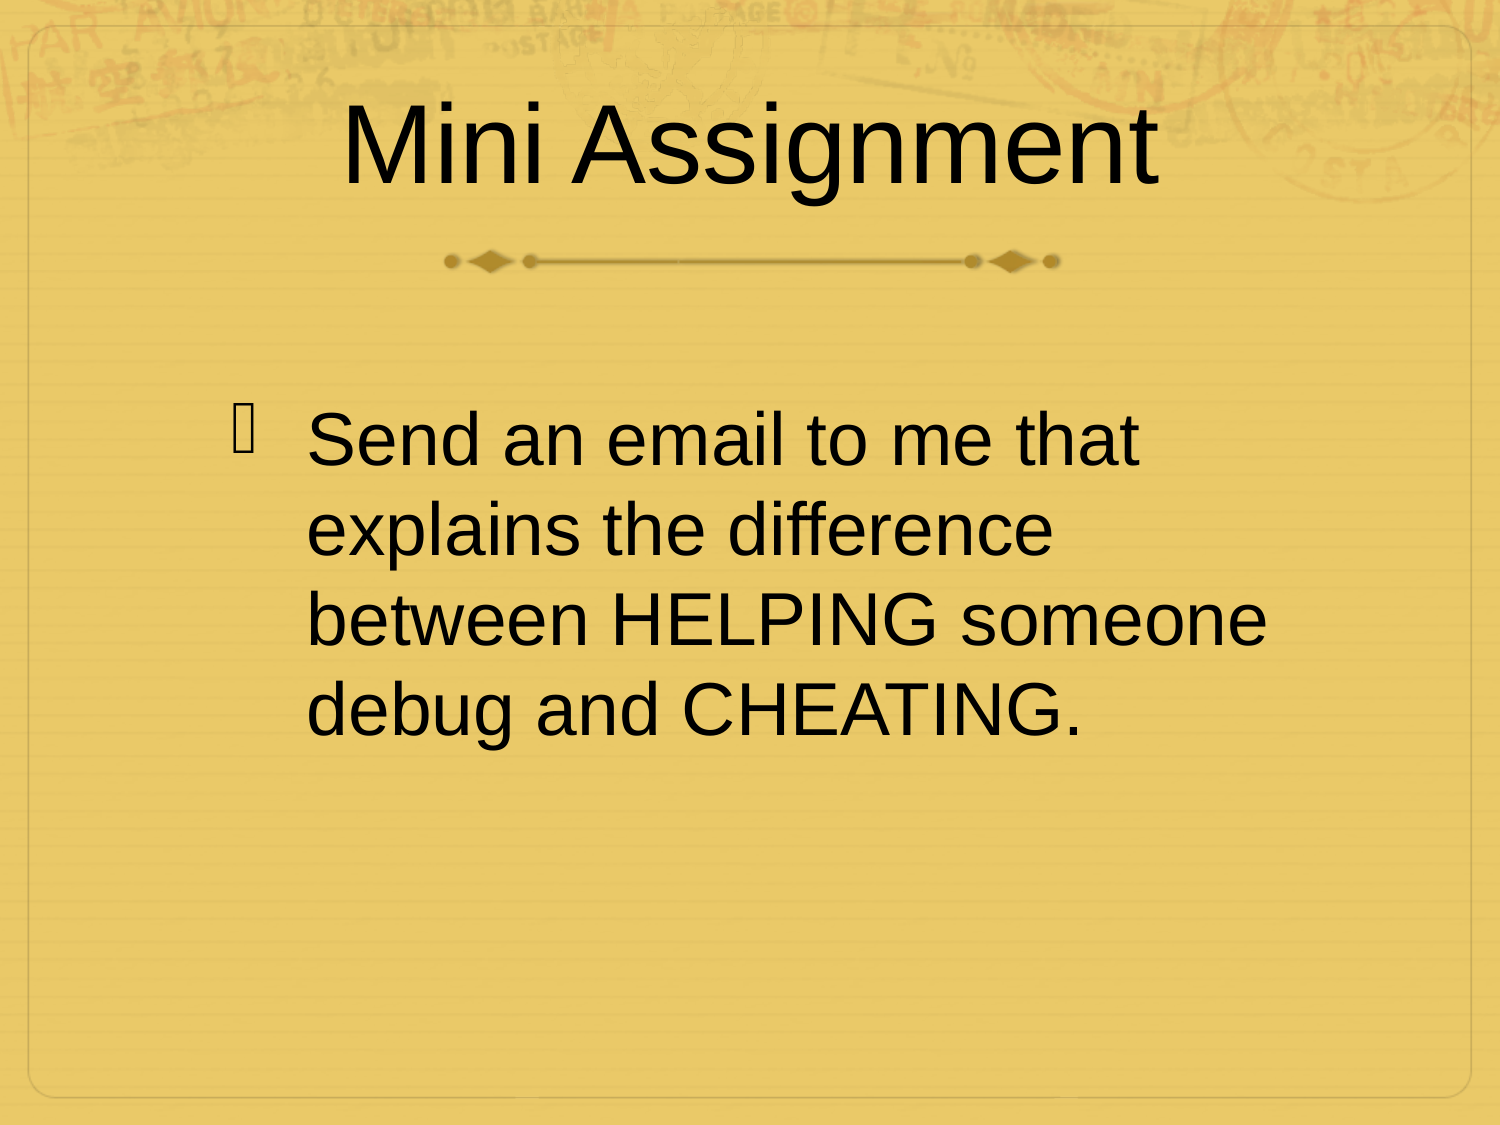

# Mini Assignment
Send an email to me that explains the difference between HELPING someone debug and CHEATING.